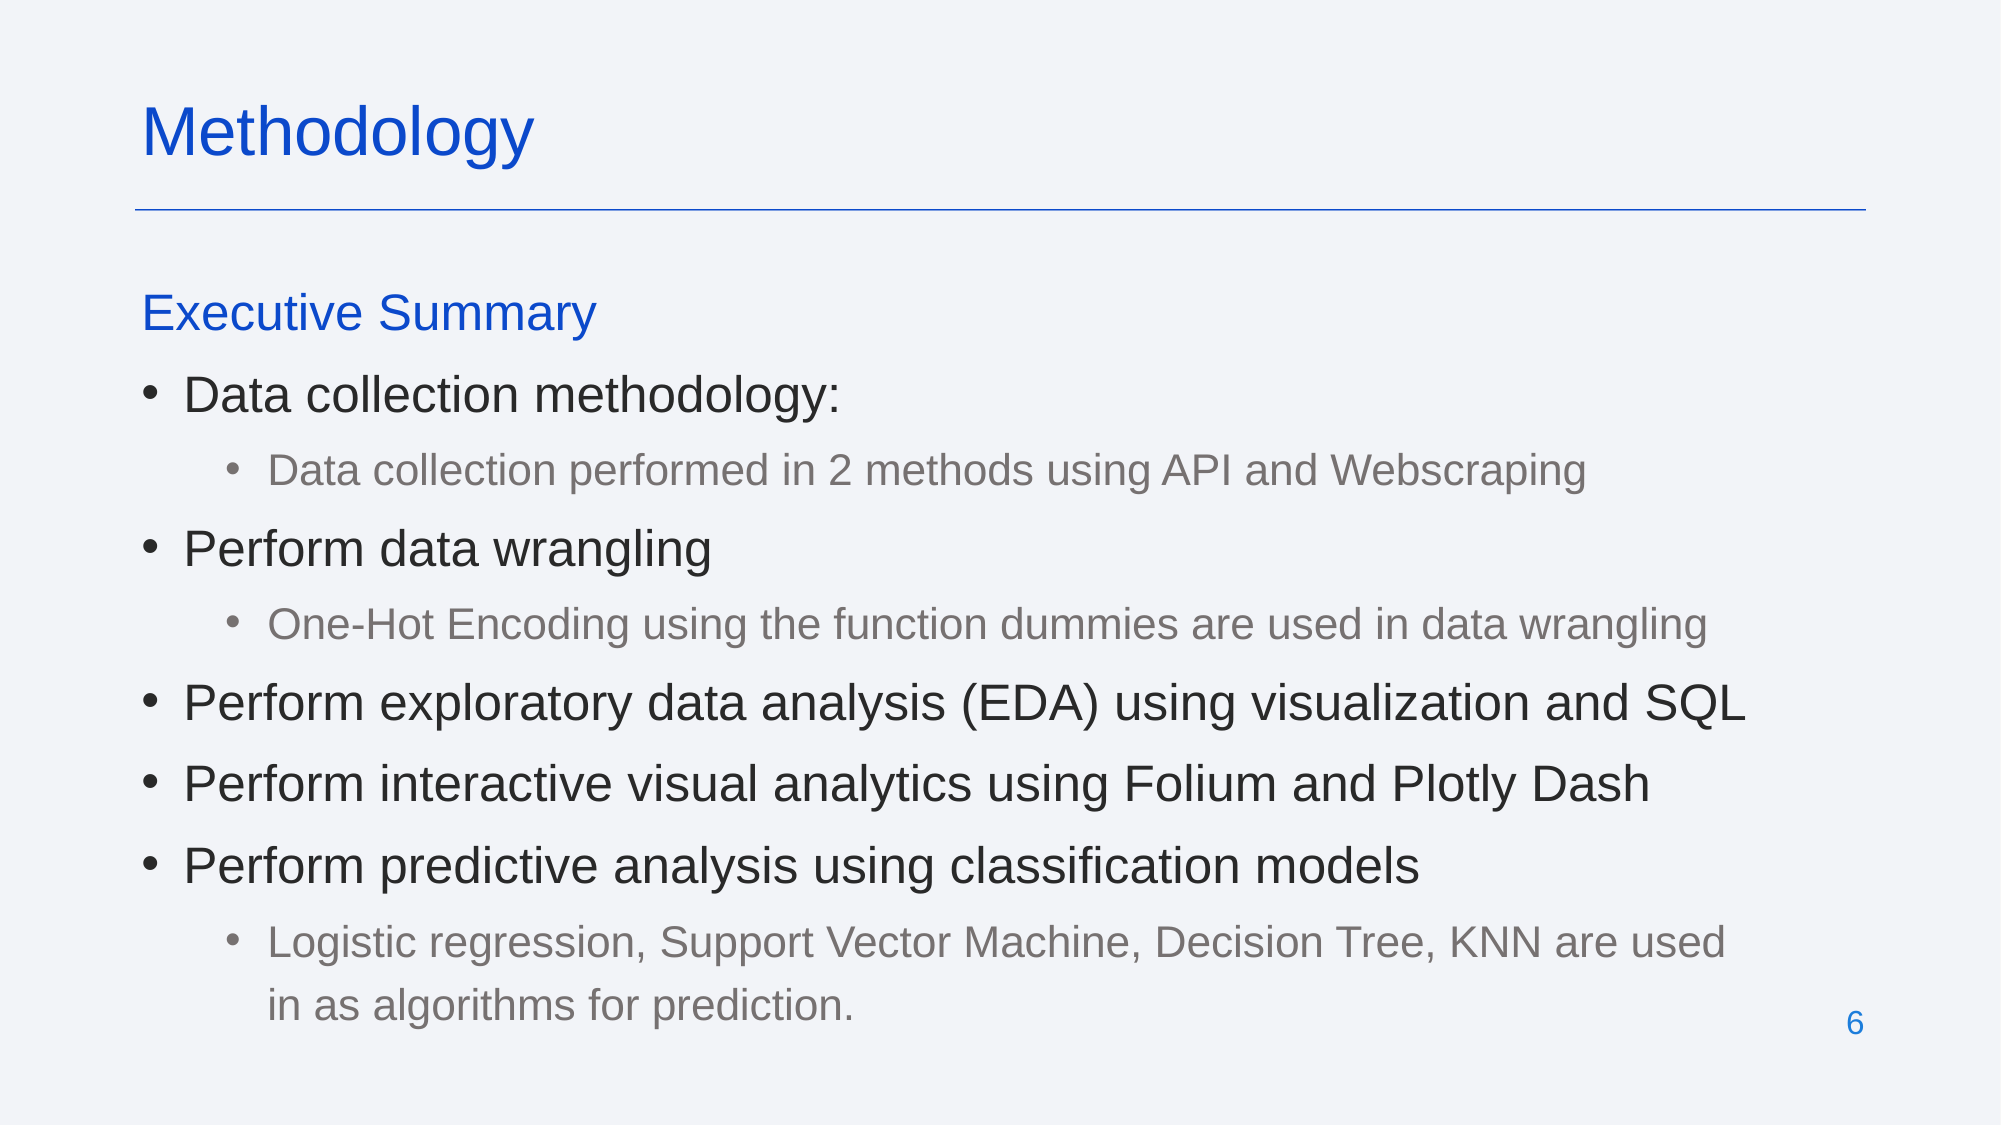

Methodology
Executive Summary
Data collection methodology:
Data collection performed in 2 methods using API and Webscraping
Perform data wrangling
One-Hot Encoding using the function dummies are used in data wrangling
Perform exploratory data analysis (EDA) using visualization and SQL
Perform interactive visual analytics using Folium and Plotly Dash
Perform predictive analysis using classification models
Logistic regression, Support Vector Machine, Decision Tree, KNN are used in as algorithms for prediction.

6